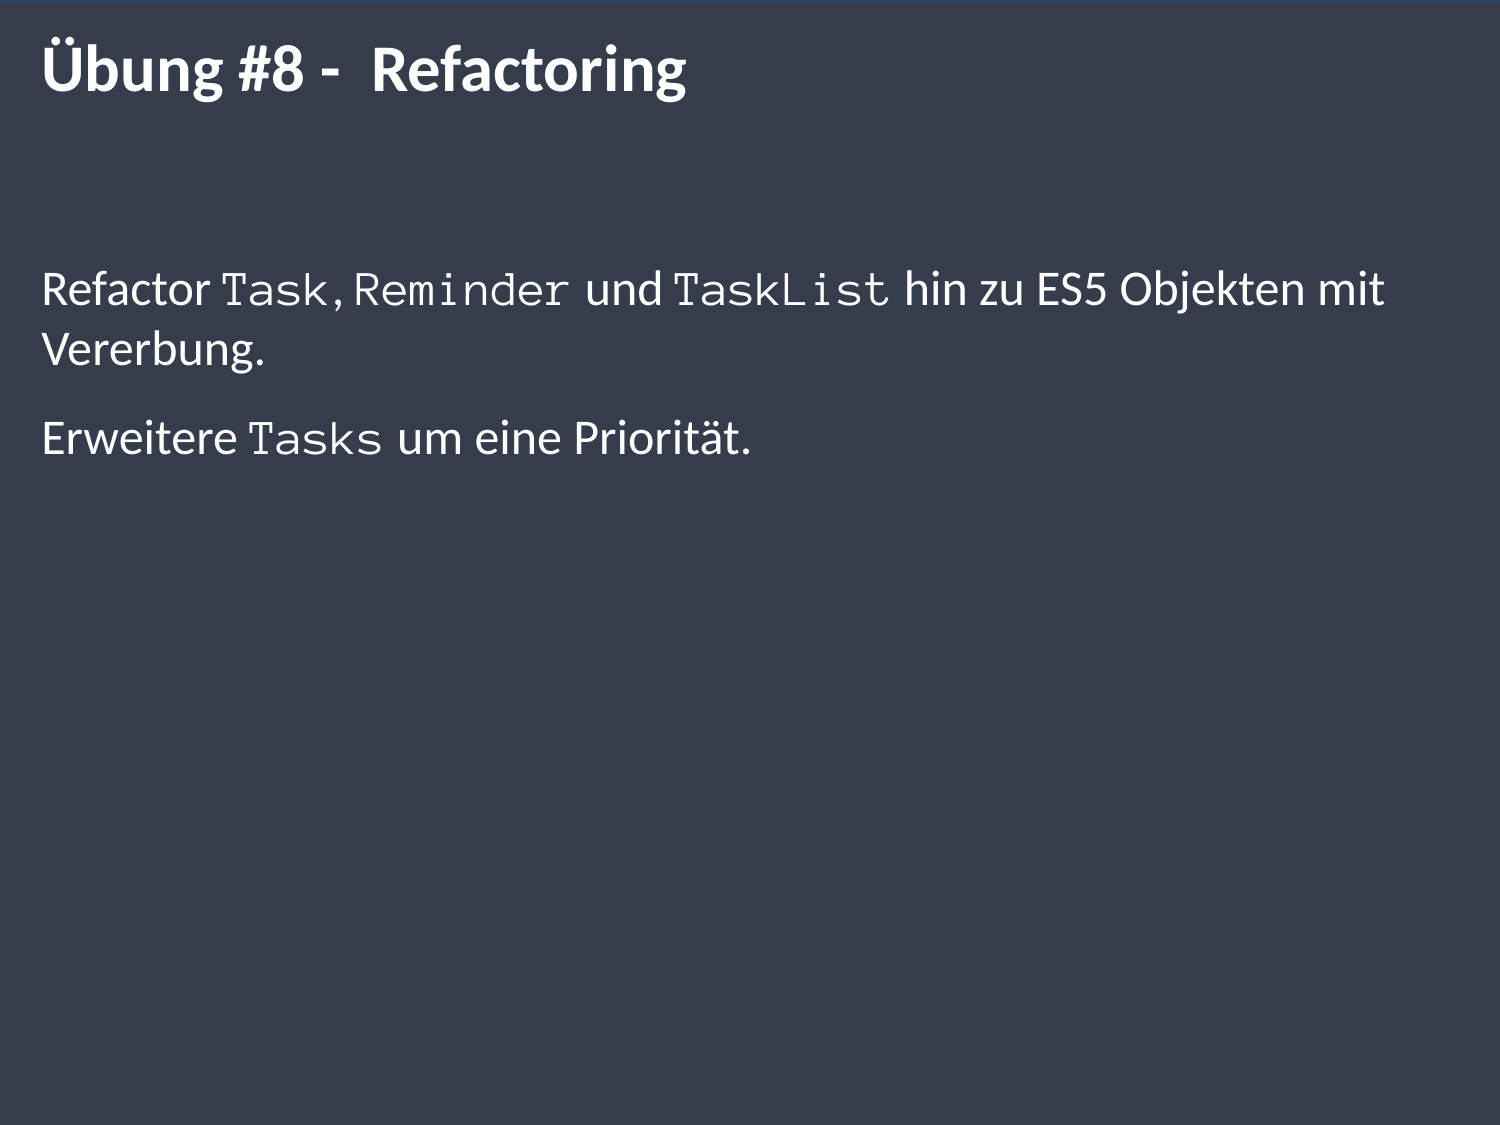

# Übung #8 -  Refactoring
Refactor Task, Reminder und TaskList hin zu ES5 Objekten mit Vererbung.
Erweitere Tasks um eine Priorität.